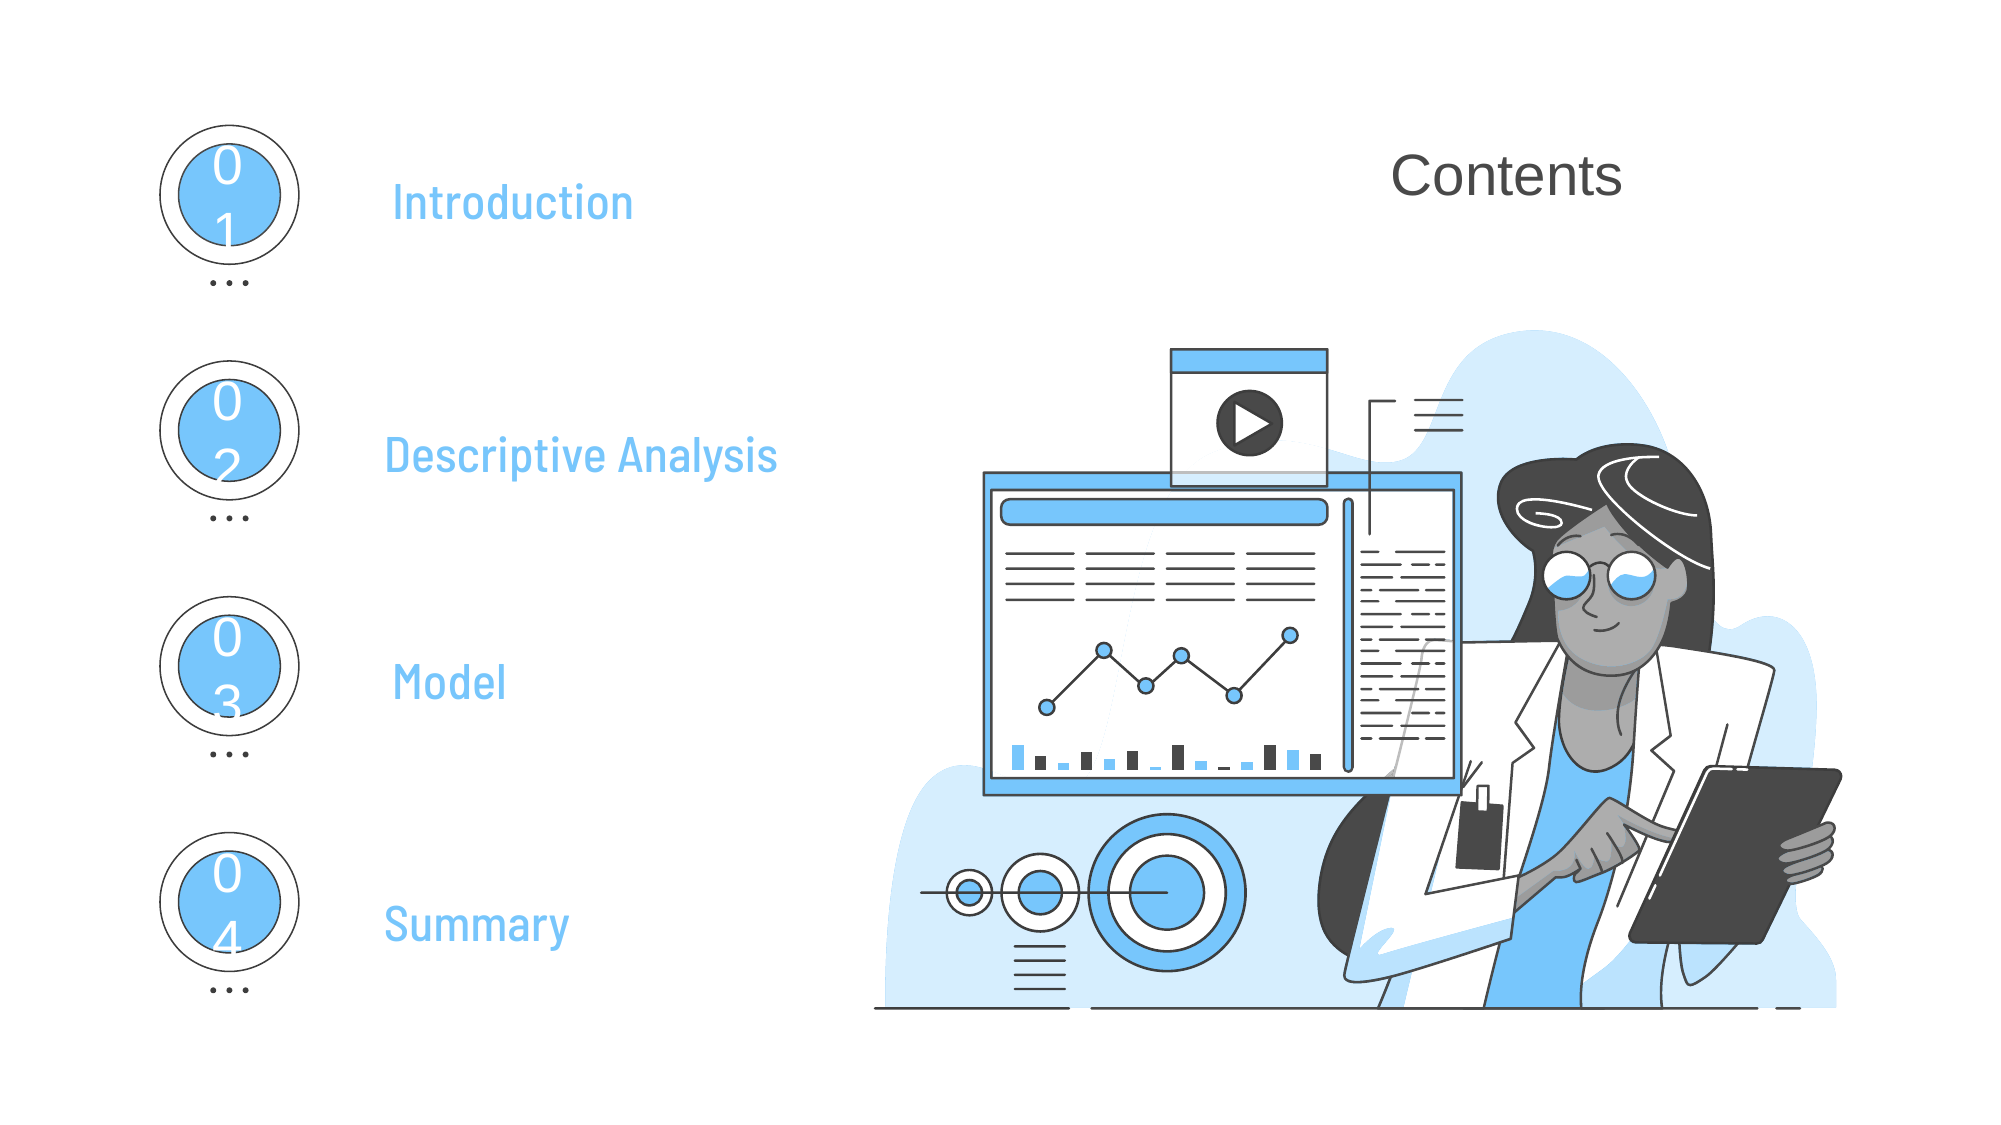

# Contents

Introduction
01

Descriptive Analysis
02

Model
03

Summary
04